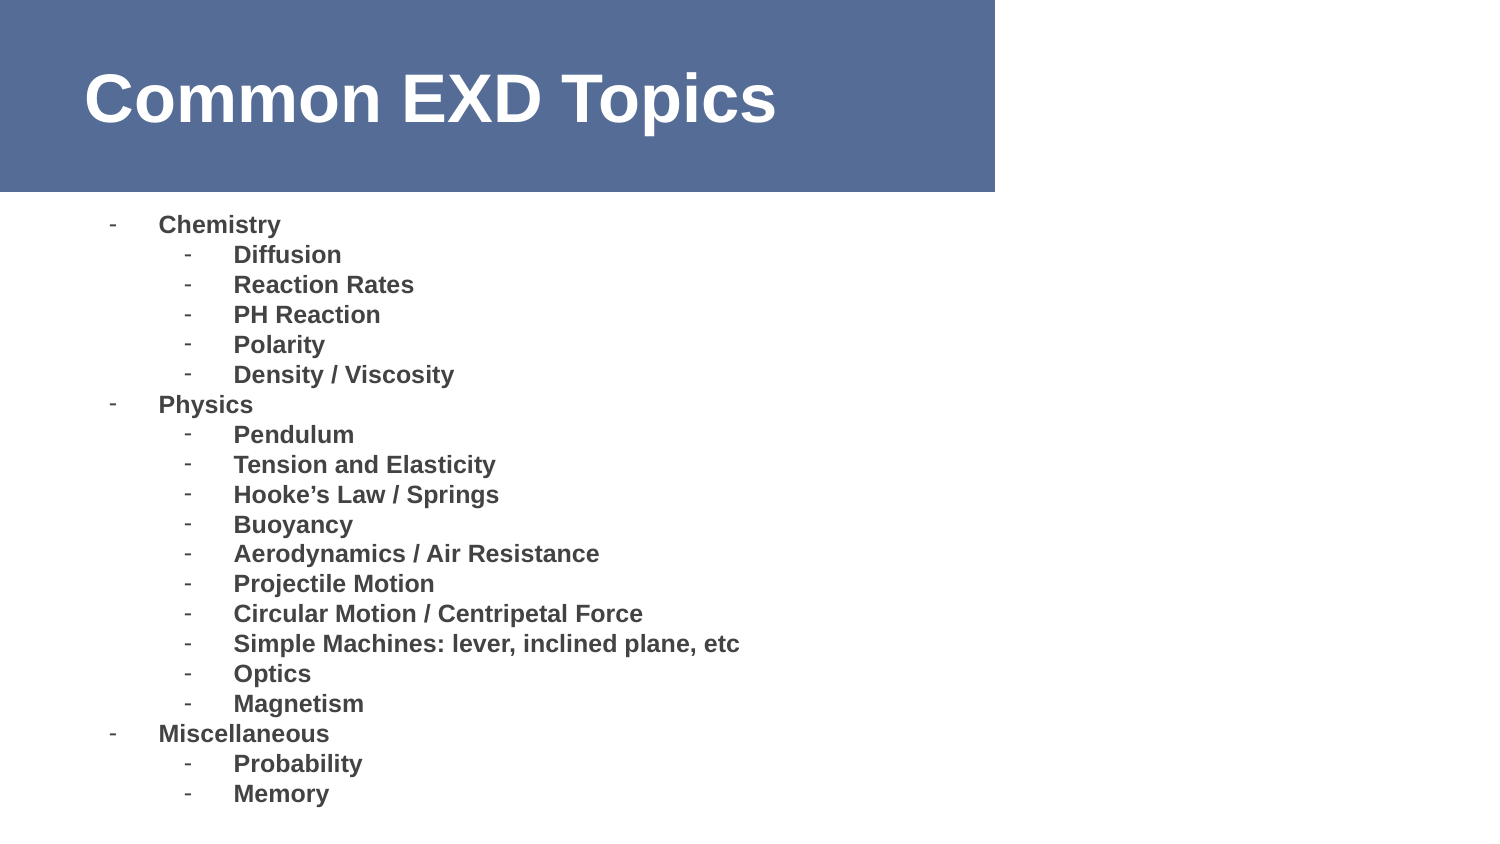

Common EXD Topics
Chemistry
Diffusion
Reaction Rates
PH Reaction
Polarity
Density / Viscosity
Physics
Pendulum
Tension and Elasticity
Hooke’s Law / Springs
Buoyancy
Aerodynamics / Air Resistance
Projectile Motion
Circular Motion / Centripetal Force
Simple Machines: lever, inclined plane, etc
Optics
Magnetism
Miscellaneous
Probability
Memory